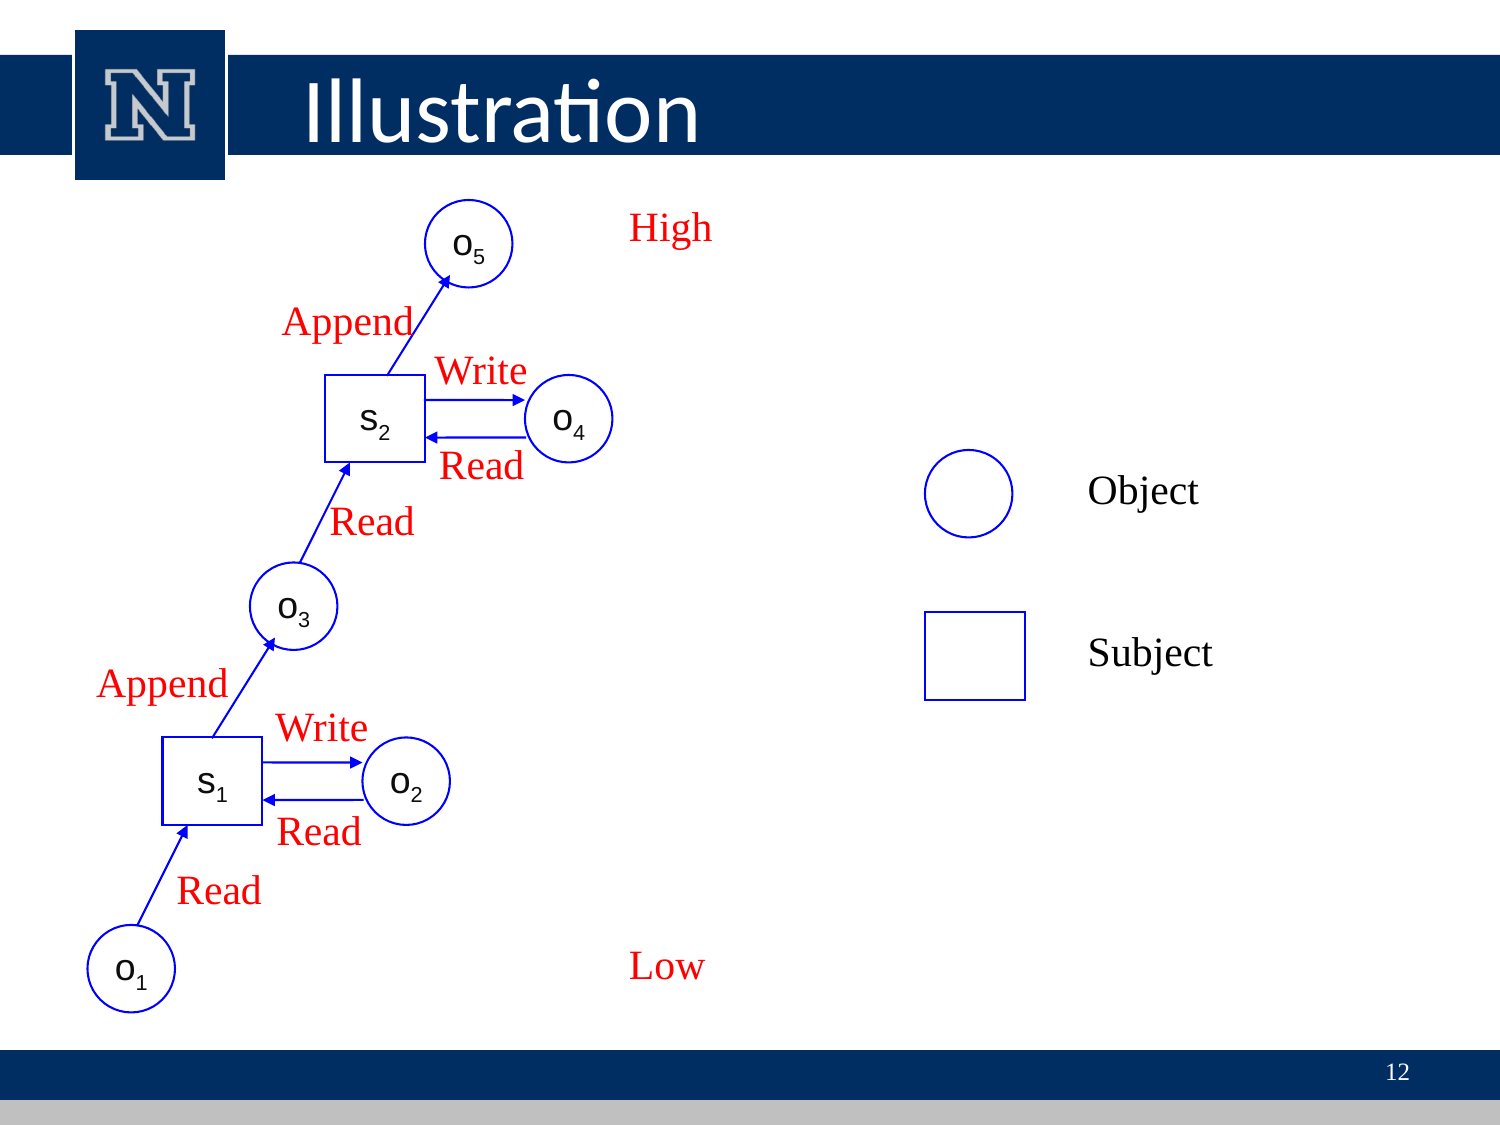

# Illustration
o5
High

Append
Write
s2
o4

Read
o5

Object
Read
o3
s2
Subject

Append
Write
s1
o2

Read

Read
o1
Low
12